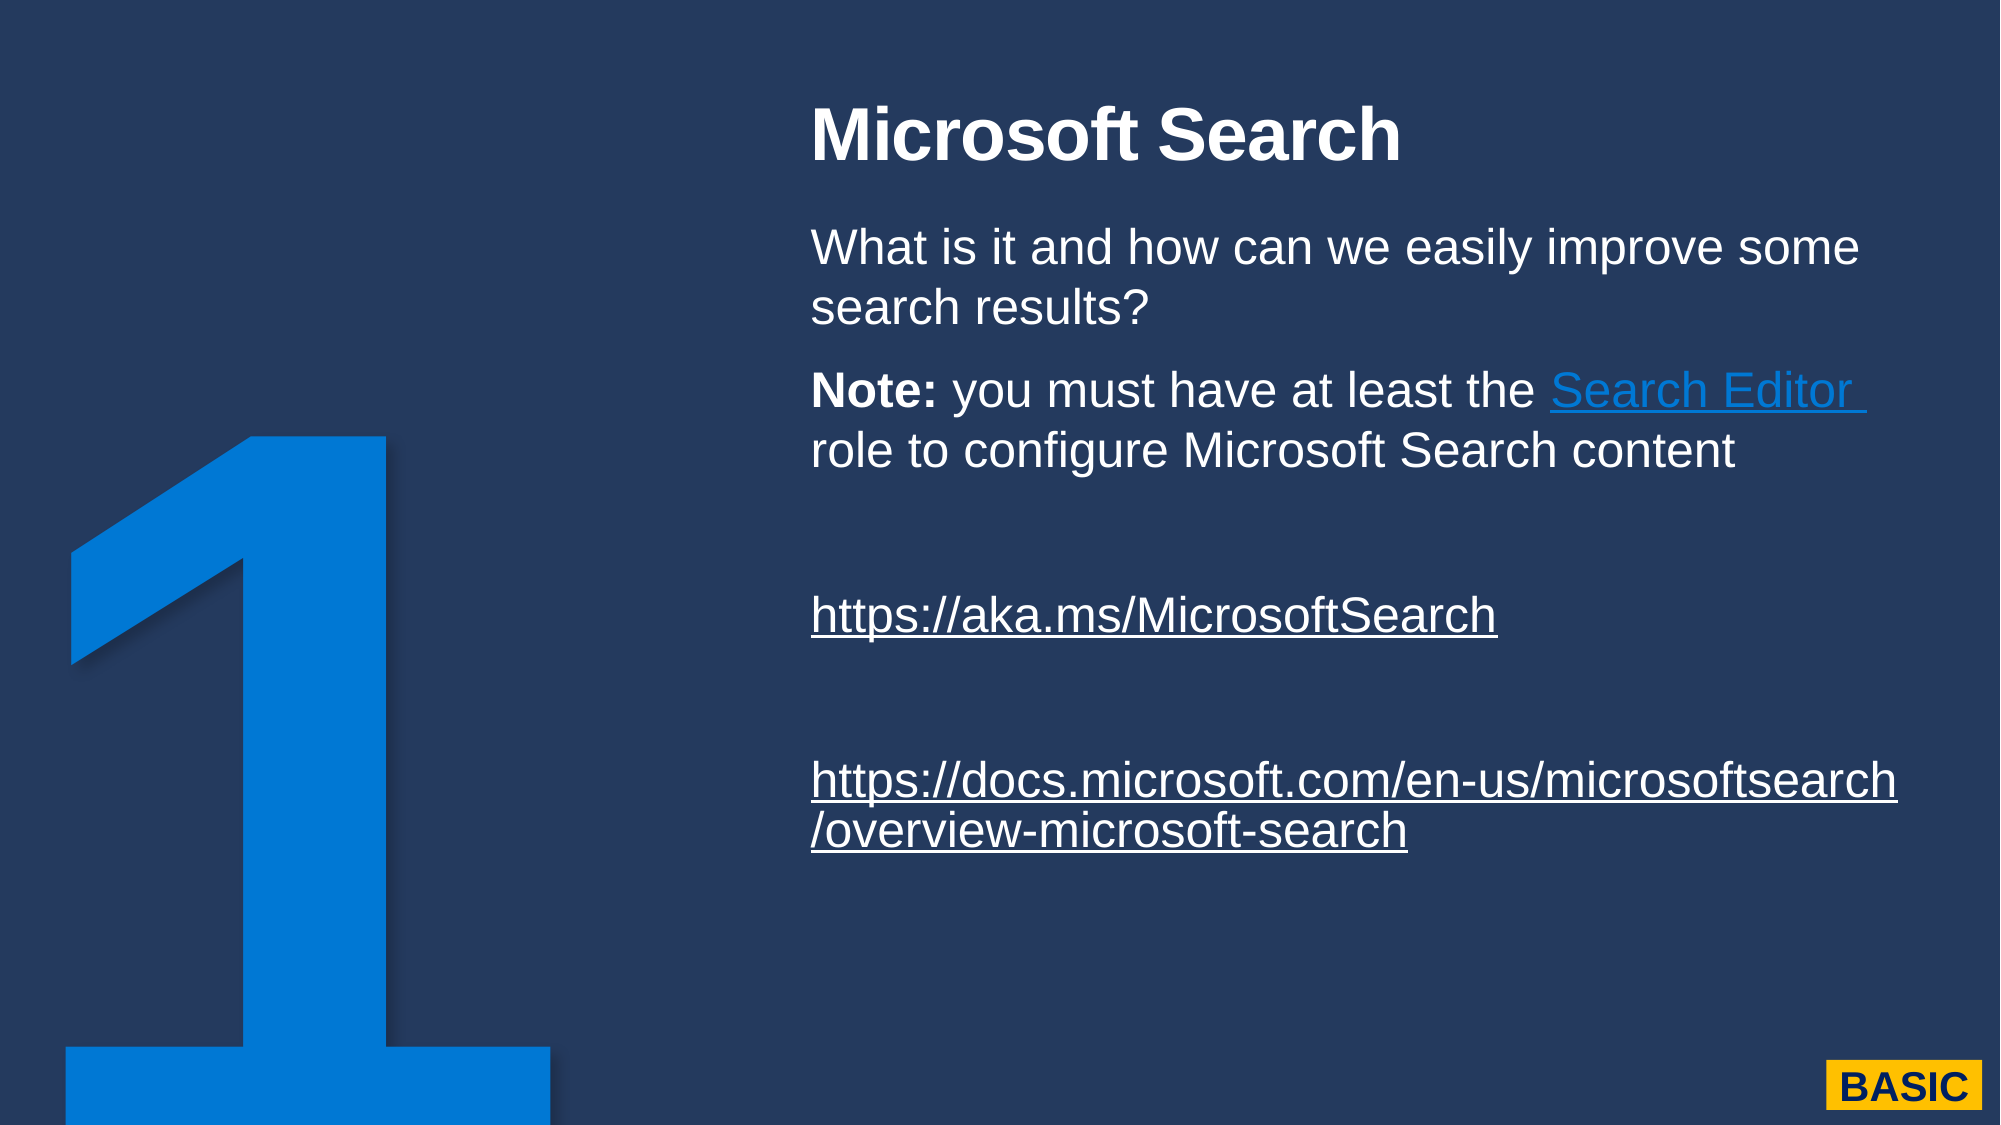

# Microsoft Search
What is it and how can we easily improve some search results?
Note: you must have at least the Search Editor  role to configure Microsoft Search content

https://aka.ms/MicrosoftSearch

https://docs.microsoft.com/en-us/microsoftsearch/overview-microsoft-search
BASIC